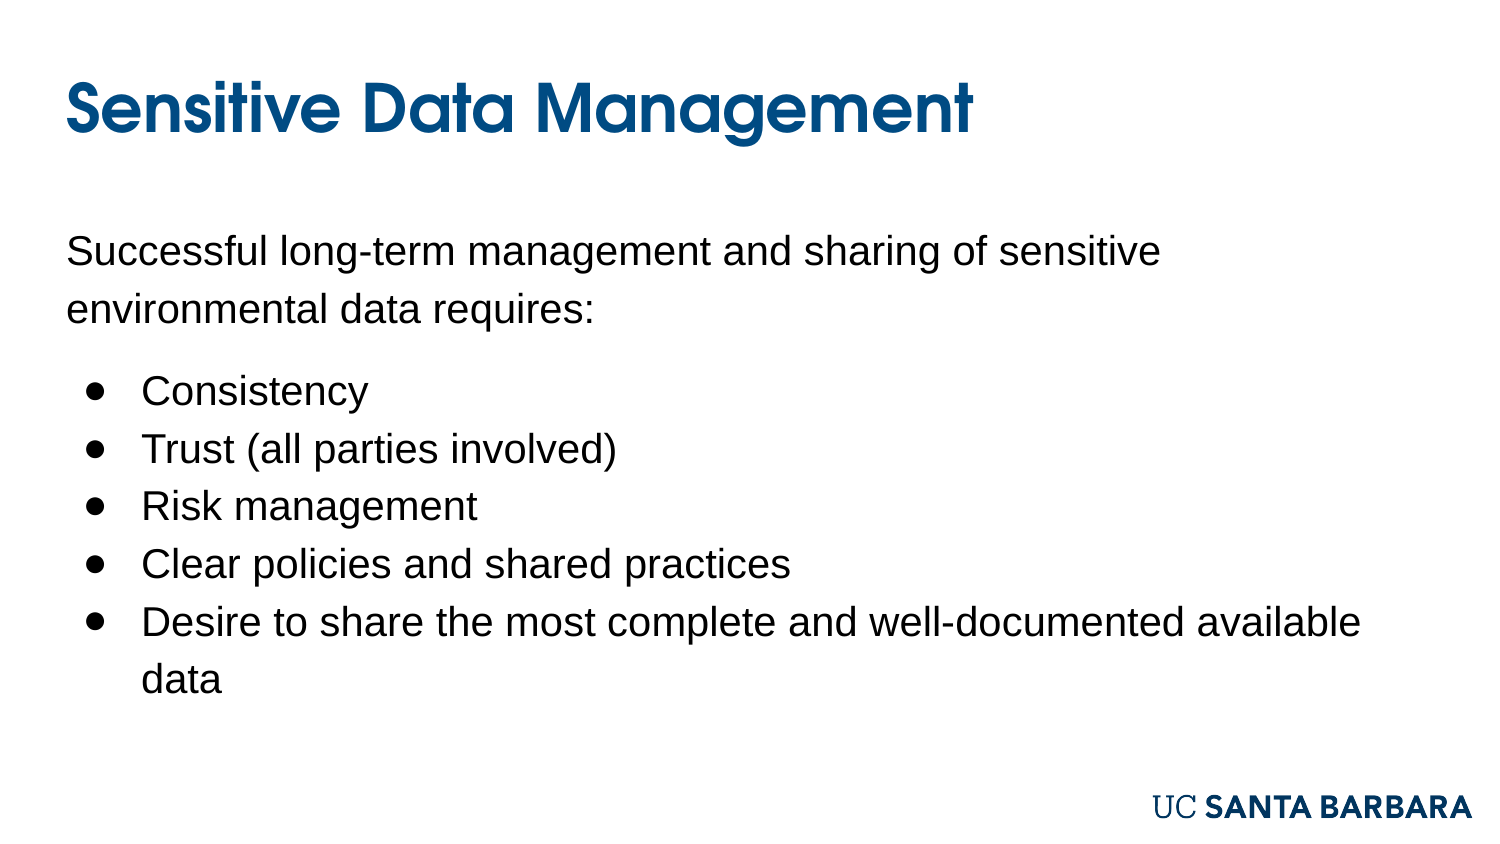

Sensitive Data Management
Successful long-term management and sharing of sensitive environmental data requires:
Consistency
Trust (all parties involved)
Risk management
Clear policies and shared practices
Desire to share the most complete and well-documented available data